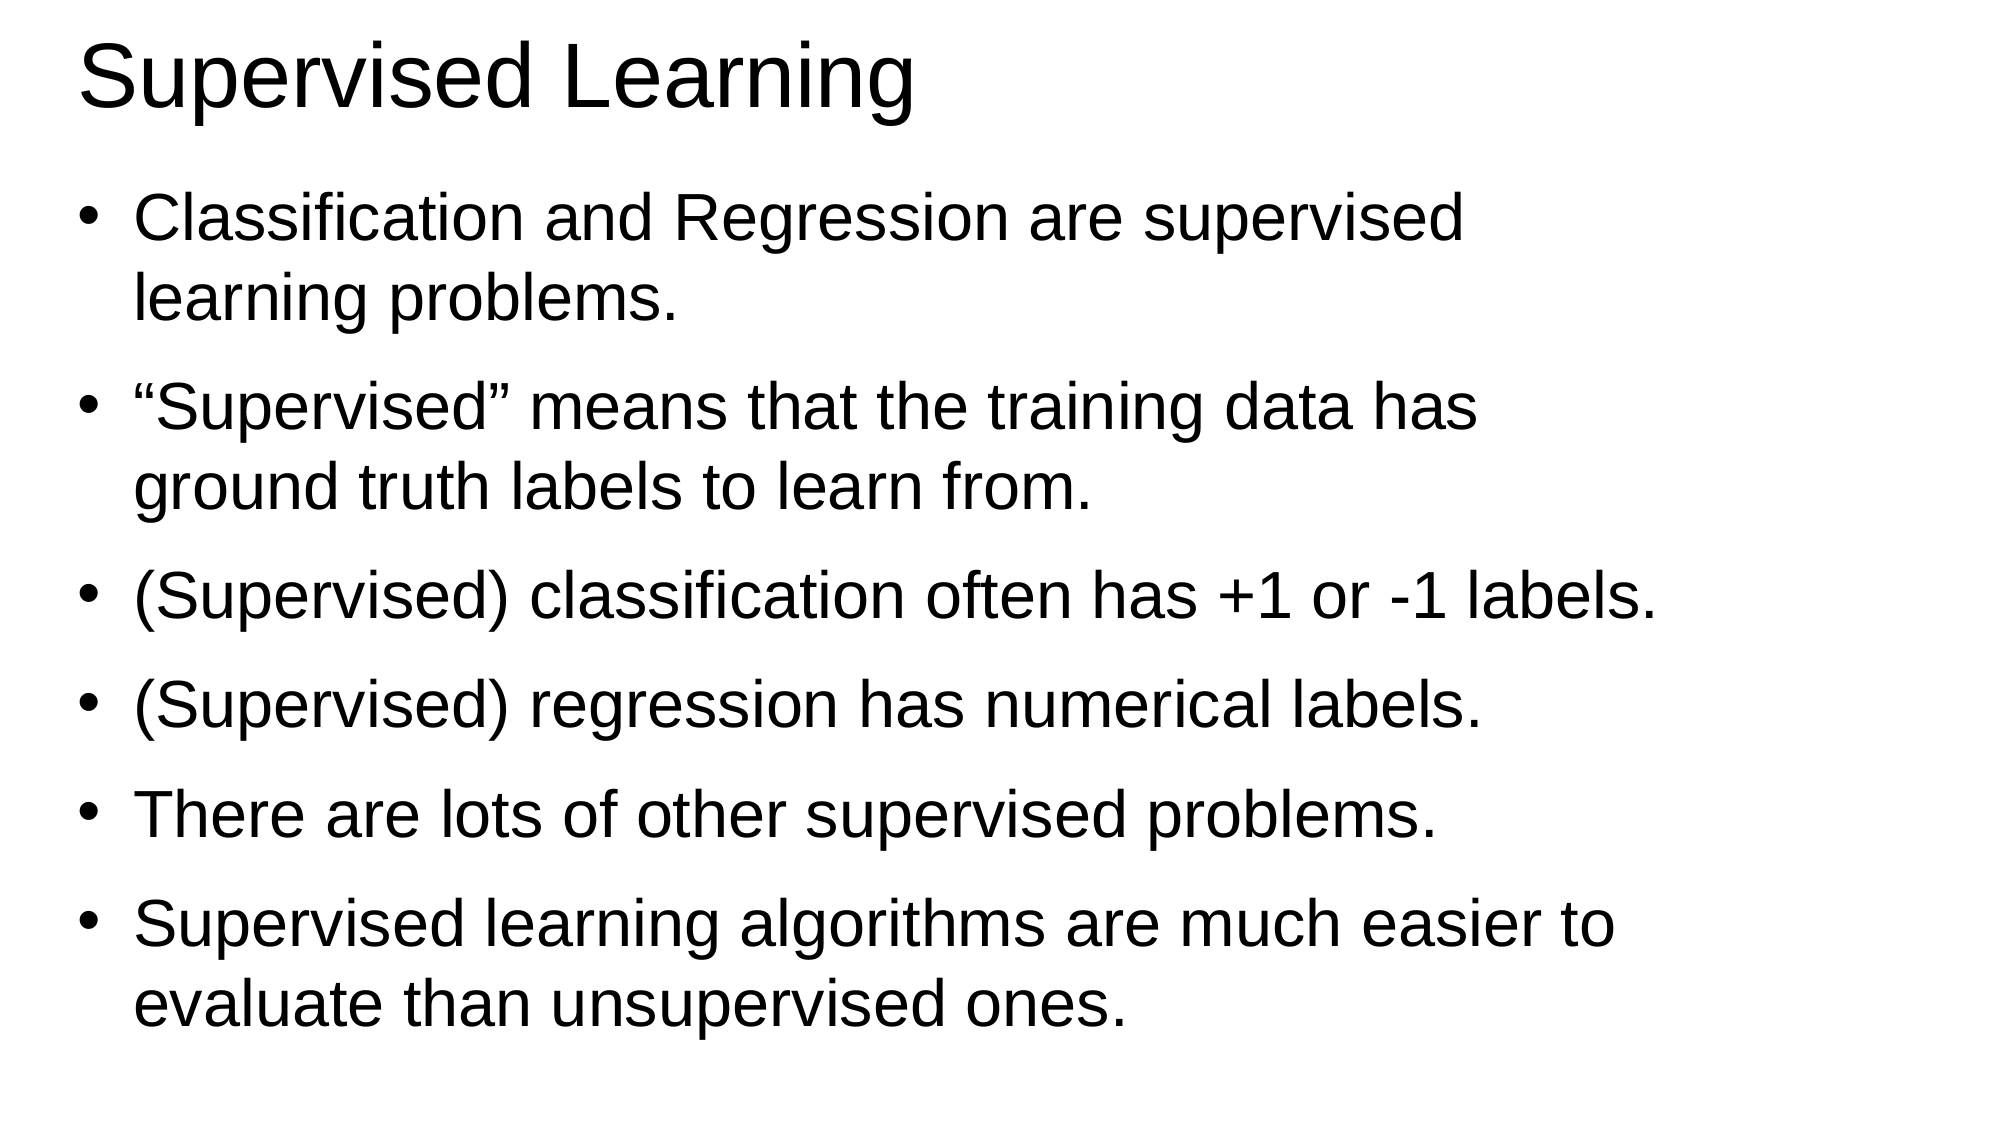

# Supervised Learning
Classification and Regression are supervised learning problems.
“Supervised” means that the training data has ground truth labels to learn from.
(Supervised) classification often has +1 or -1 labels.
(Supervised) regression has numerical labels.
There are lots of other supervised problems.
Supervised learning algorithms are much easier to evaluate than unsupervised ones.